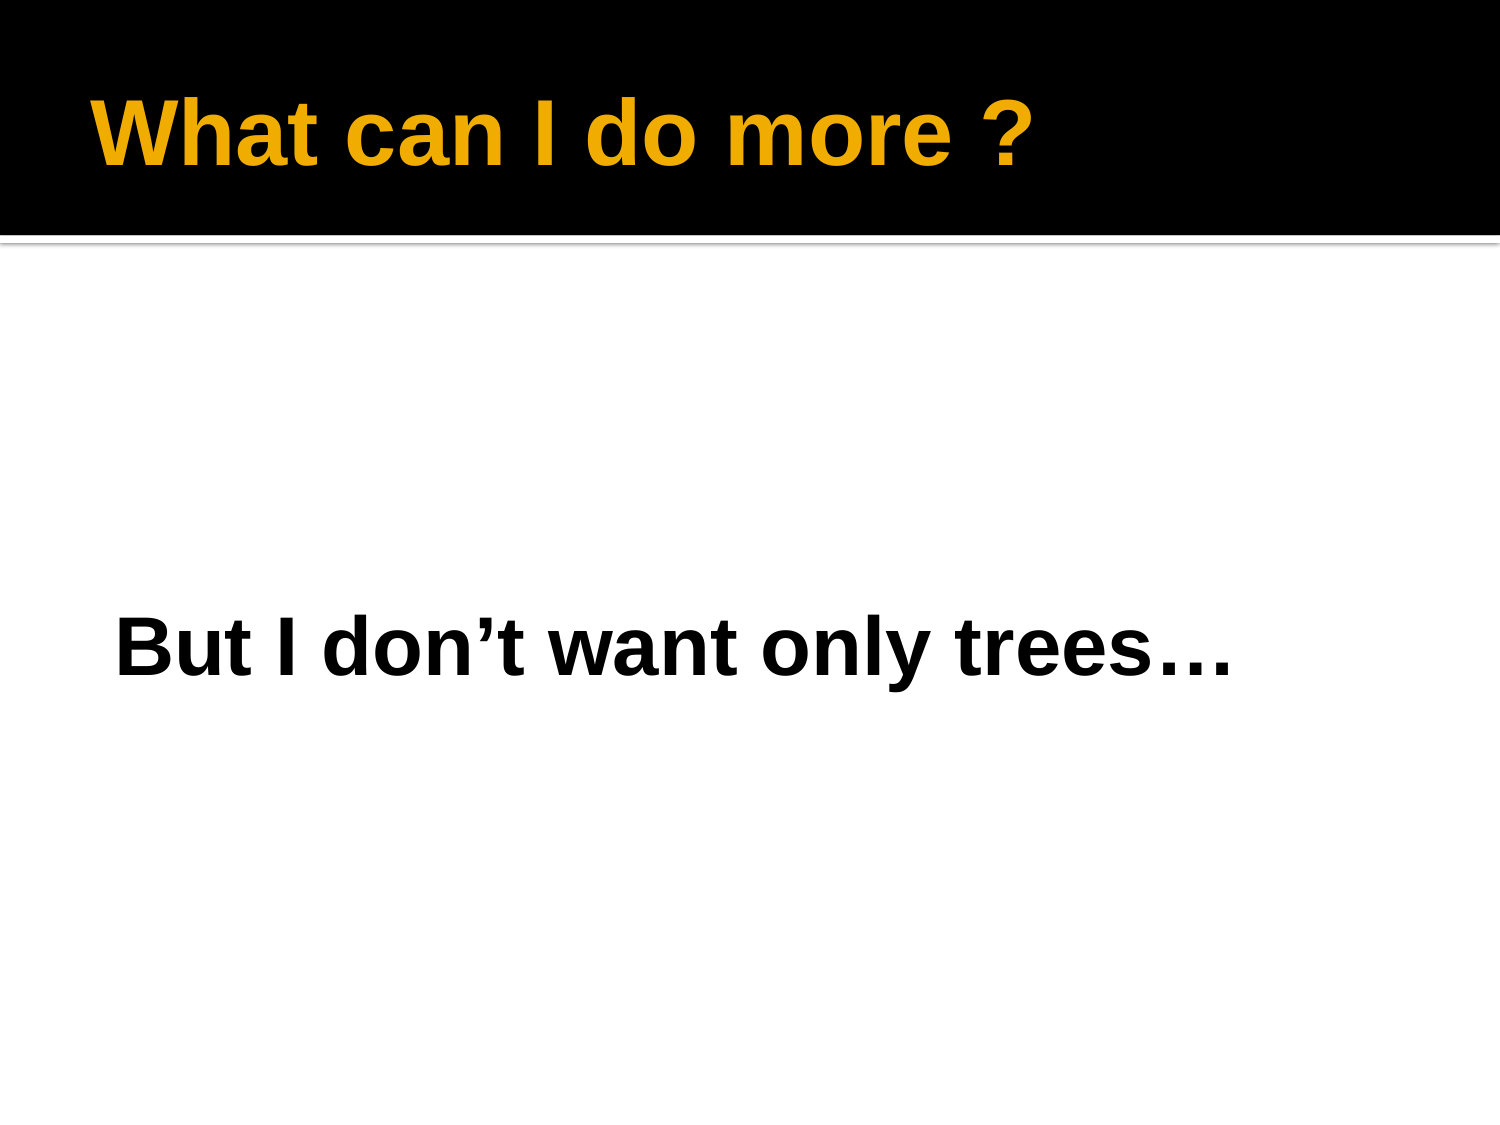

# What can I do more ?
But I don’t want only trees…